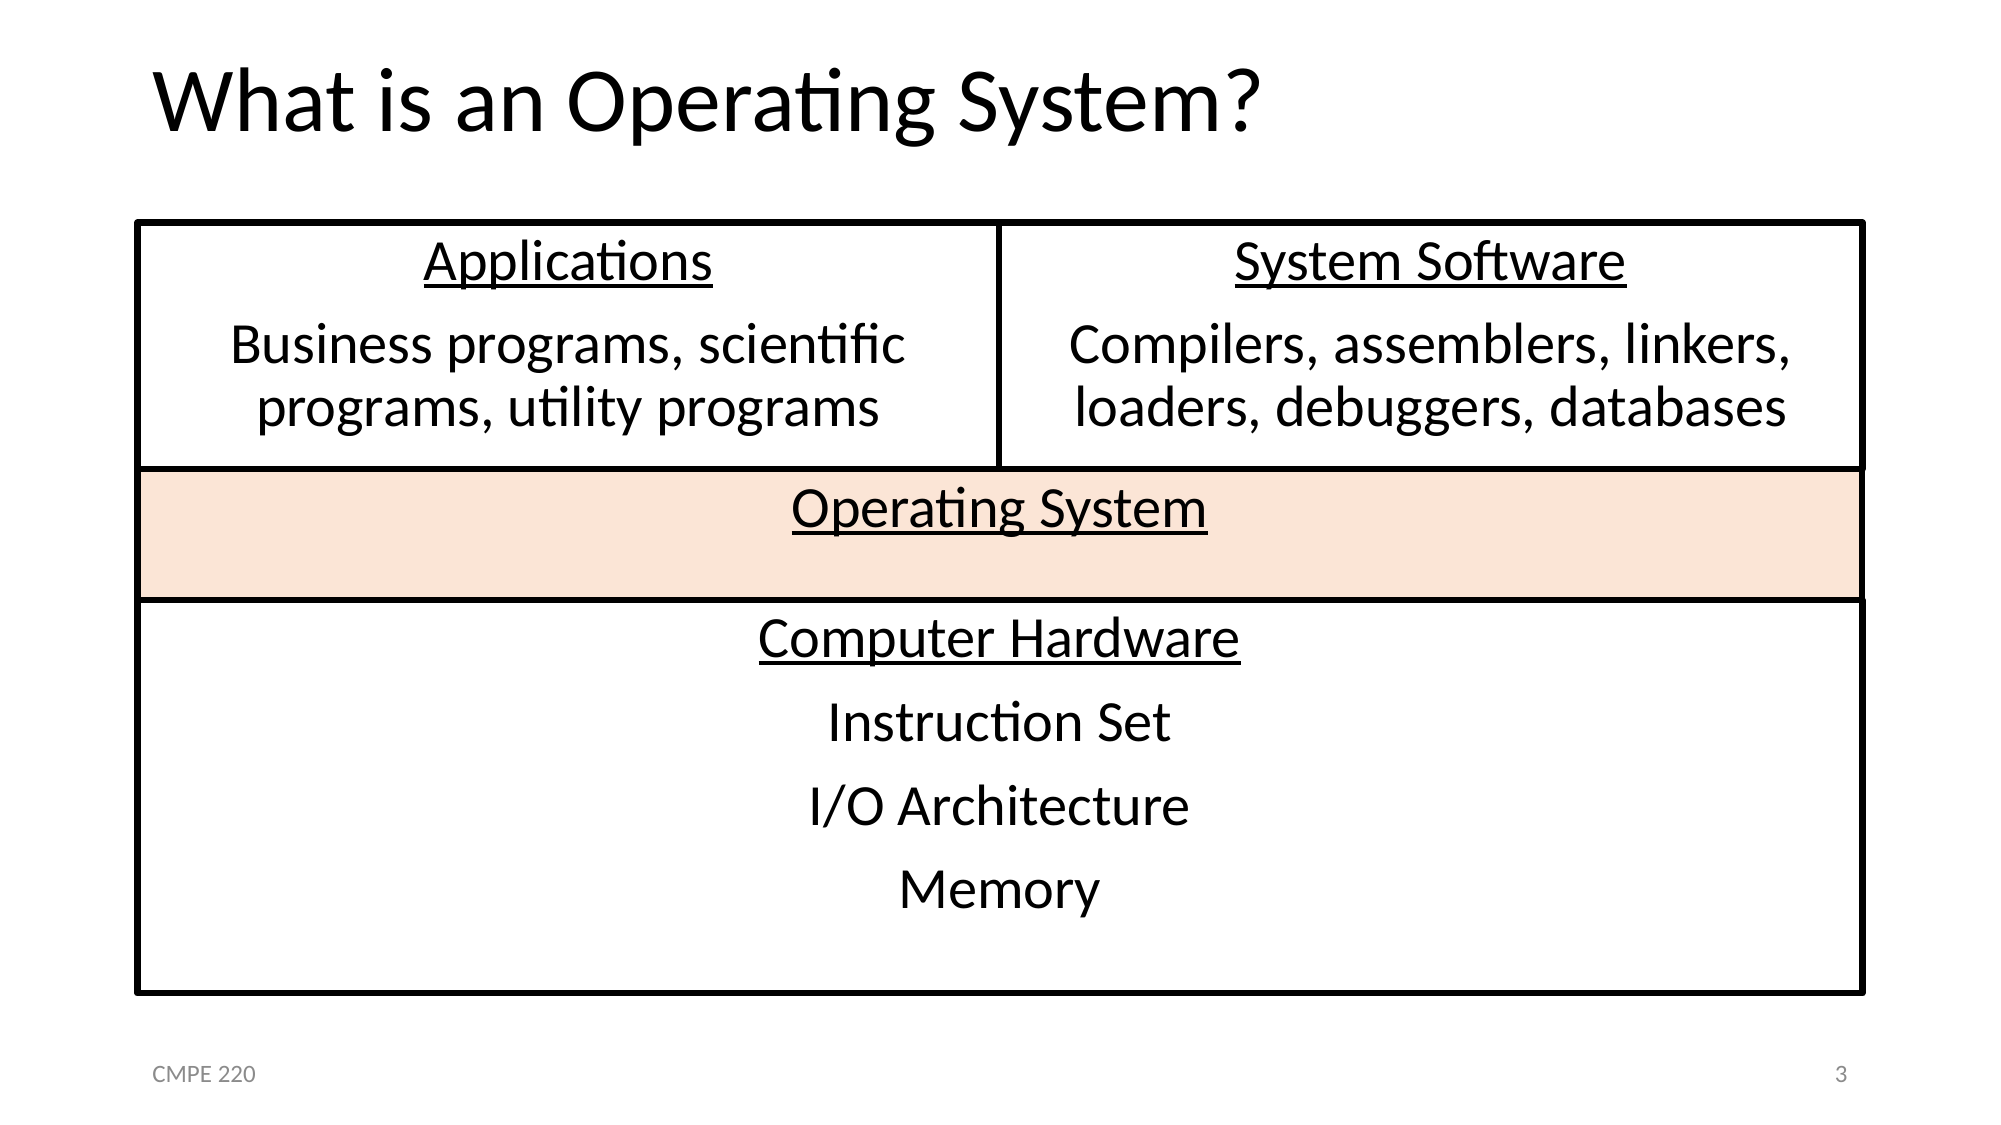

# What is an Operating System?
Applications
Business programs, scientific programs, utility programs
System Software
Compilers, assemblers, linkers, loaders, debuggers, databases
Operating System
Computer Hardware
Instruction Set
I/O Architecture
Memory
CMPE 220
3